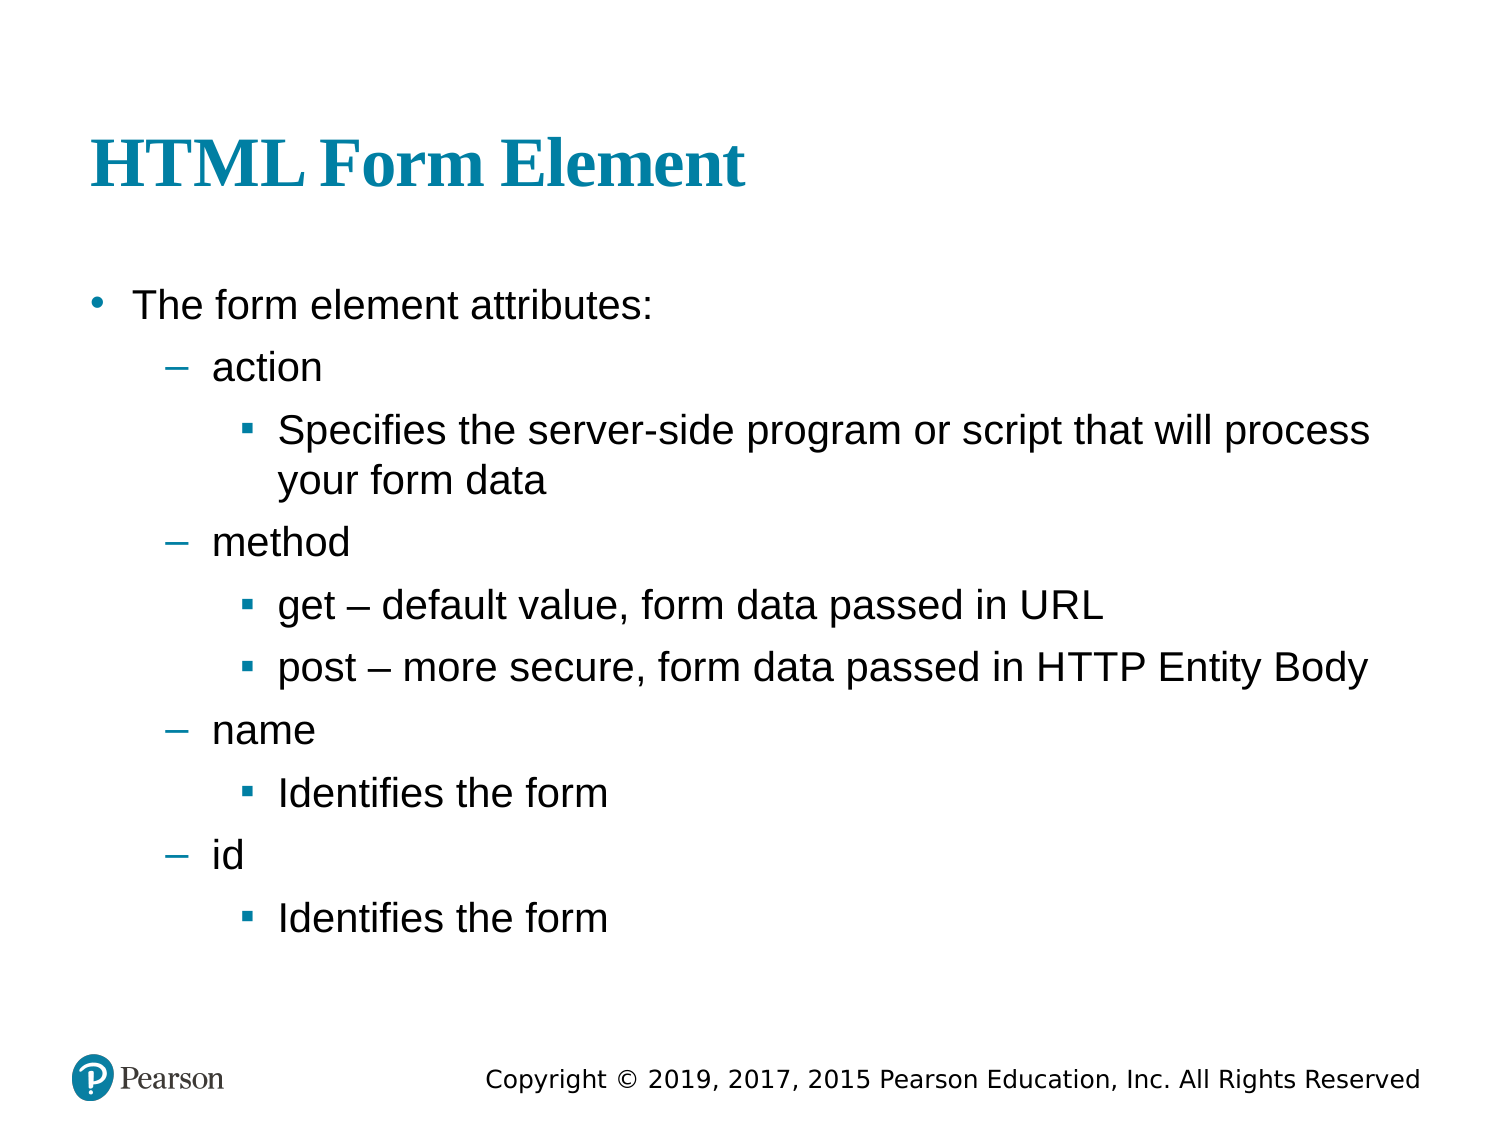

# H T M L Form Element
The form element attributes:
action
Specifies the server-side program or script that will process your form data
method
get – default value, form data passed in U R L
post – more secure, form data passed in H T T P Entity Body
name
Identifies the form
i d
Identifies the form